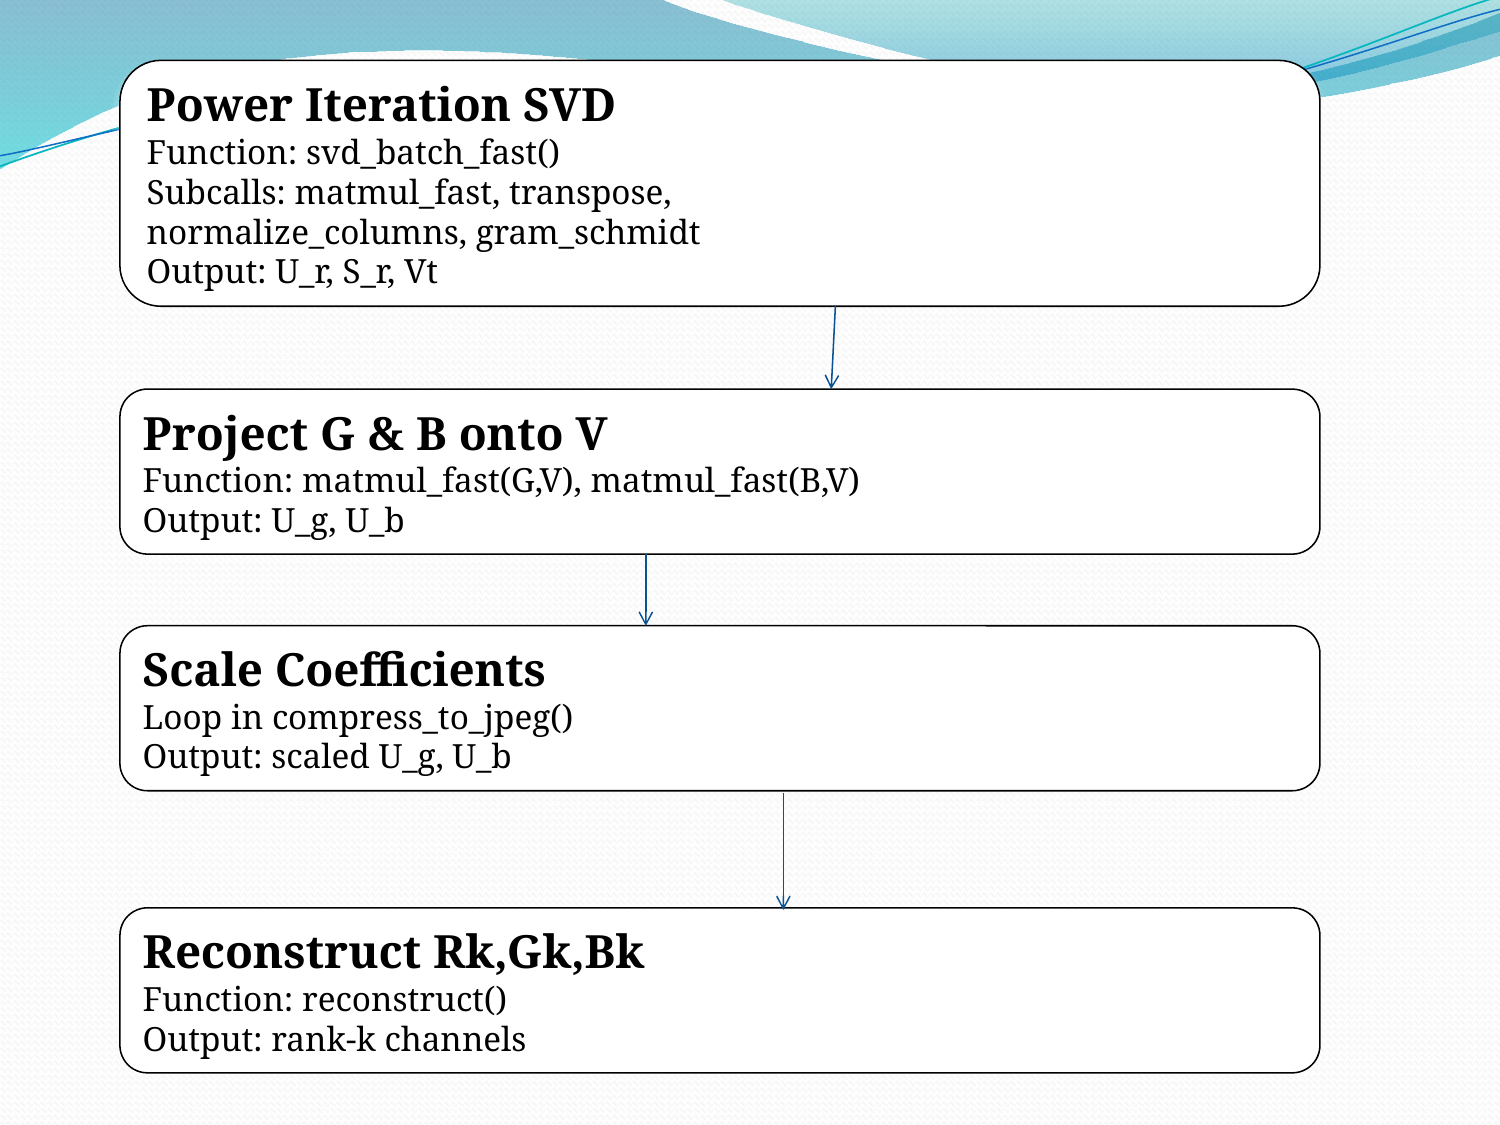

Power Iteration SVD
Function: svd_batch_fast()
Subcalls: matmul_fast, transpose,
normalize_columns, gram_schmidt
Output: U_r, S_r, Vt
Project G & B onto V
Function: matmul_fast(G,V), matmul_fast(B,V)
Output: U_g, U_b
Scale Coefficients
Loop in compress_to_jpeg()
Output: scaled U_g, U_b
Reconstruct Rk,Gk,Bk
Function: reconstruct()
Output: rank-k channels